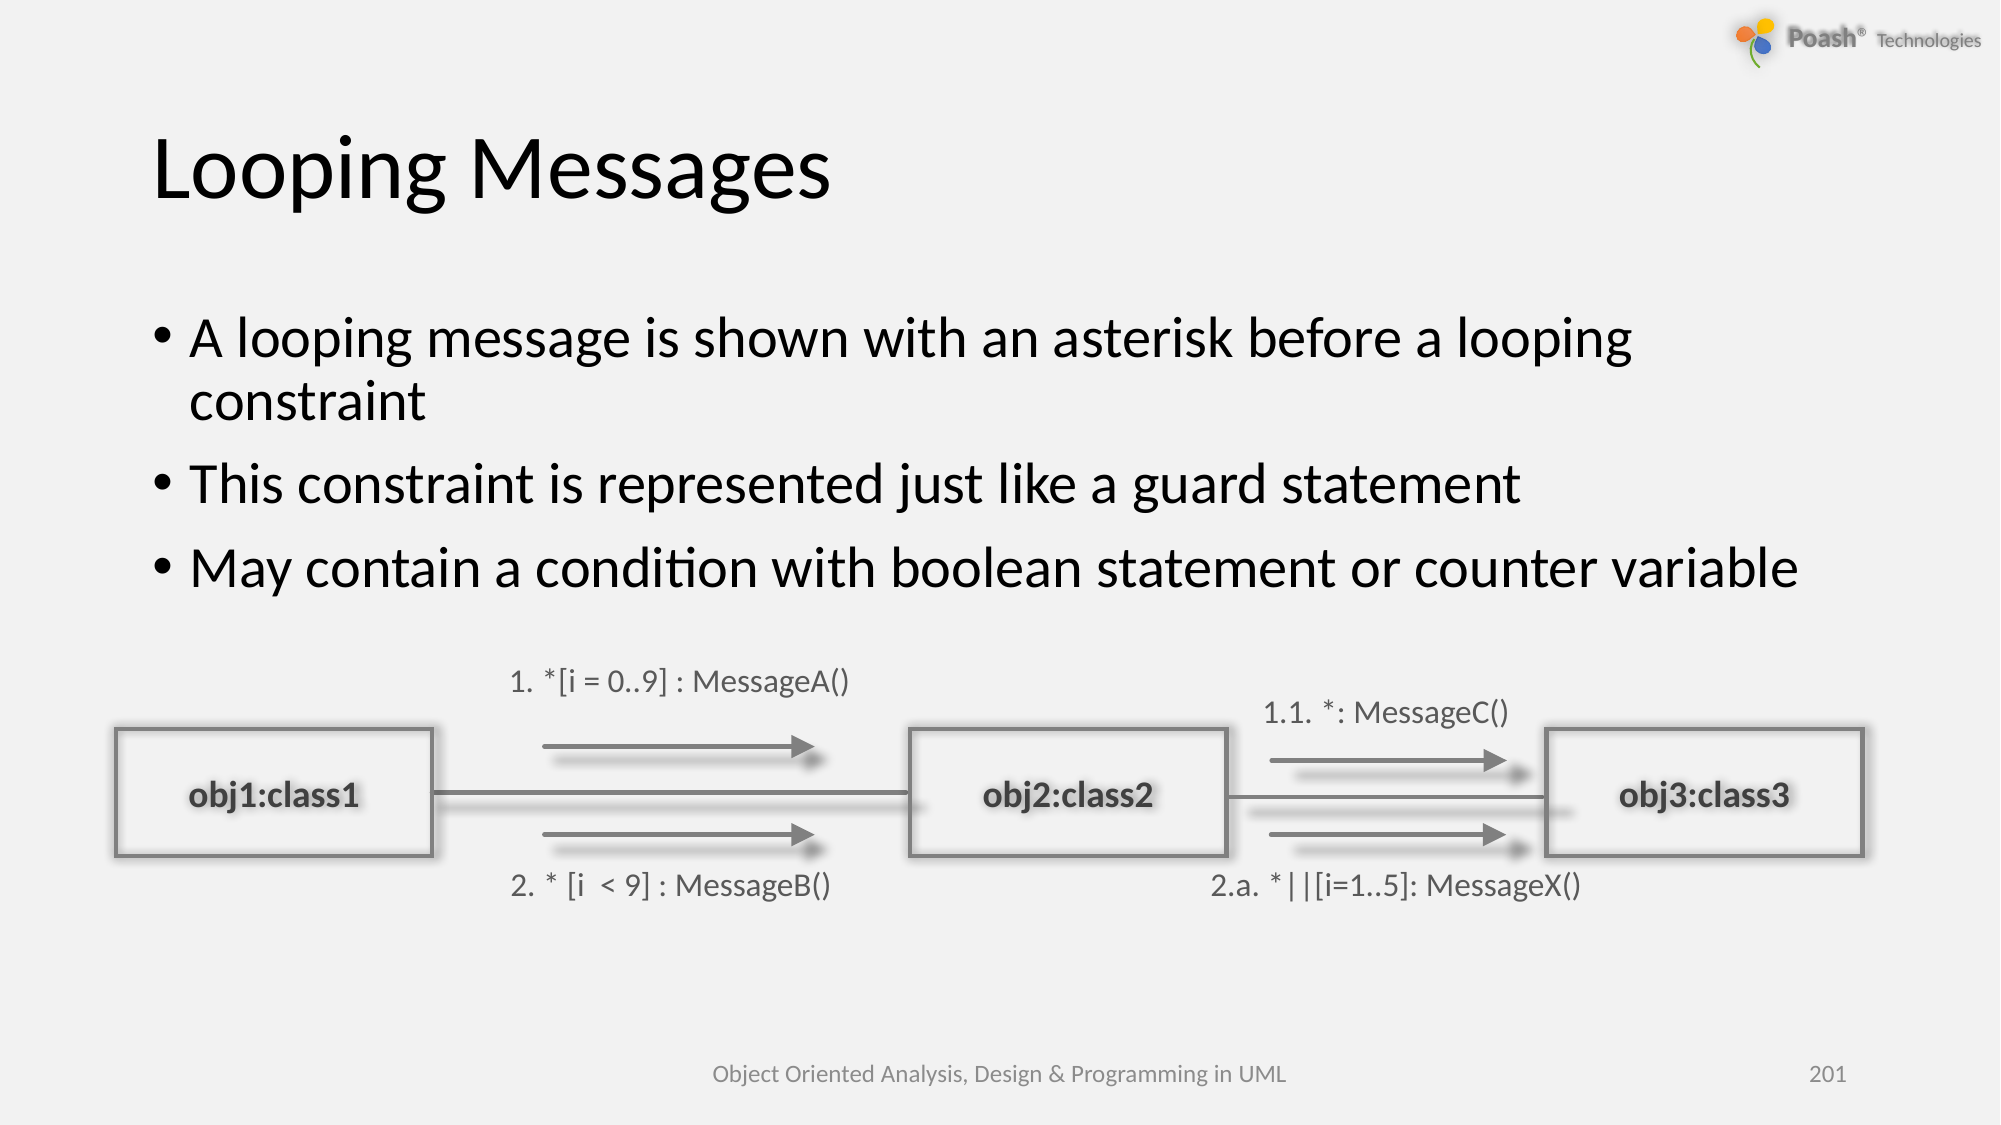

# Looping Messages
A looping message is shown with an asterisk before a looping constraint
This constraint is represented just like a guard statement
May contain a condition with boolean statement or counter variable
1. *[i = 0..9] : MessageA()
1.1. *: MessageC()
obj1:class1
obj2:class2
obj3:class3
2. * [i  < 9] : MessageB()
2.a. *||[i=1..5]: MessageX()
Object Oriented Analysis, Design & Programming in UML
201